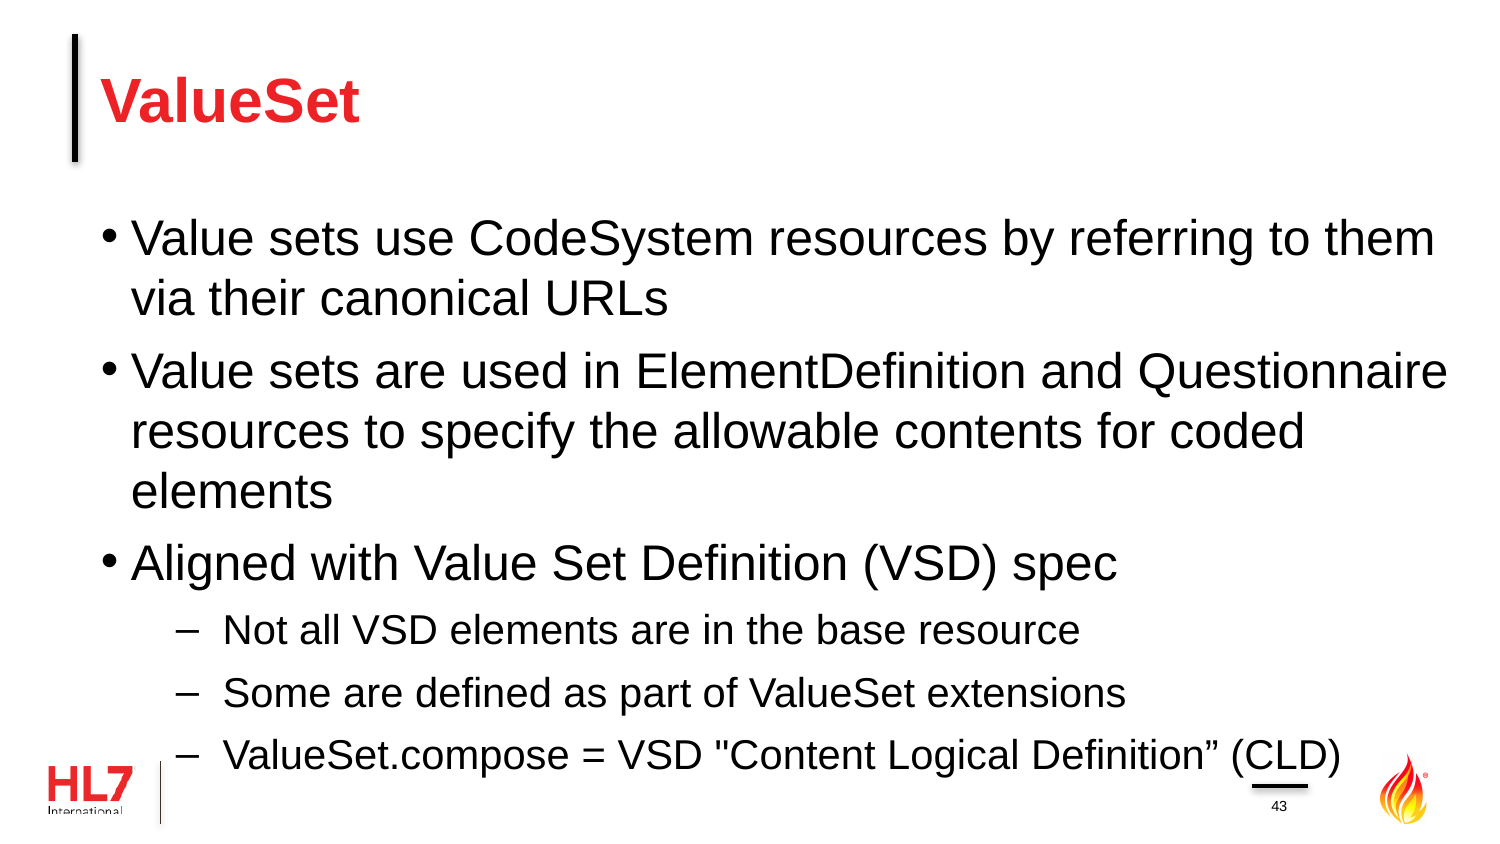

# ValueSet
Value sets use CodeSystem resources by referring to them via their canonical URLs
Value sets are used in ElementDefinition and Questionnaire resources to specify the allowable contents for coded elements
Aligned with Value Set Definition (VSD) spec
Not all VSD elements are in the base resource
Some are defined as part of ValueSet extensions
ValueSet.compose = VSD "Content Logical Definition” (CLD)
43